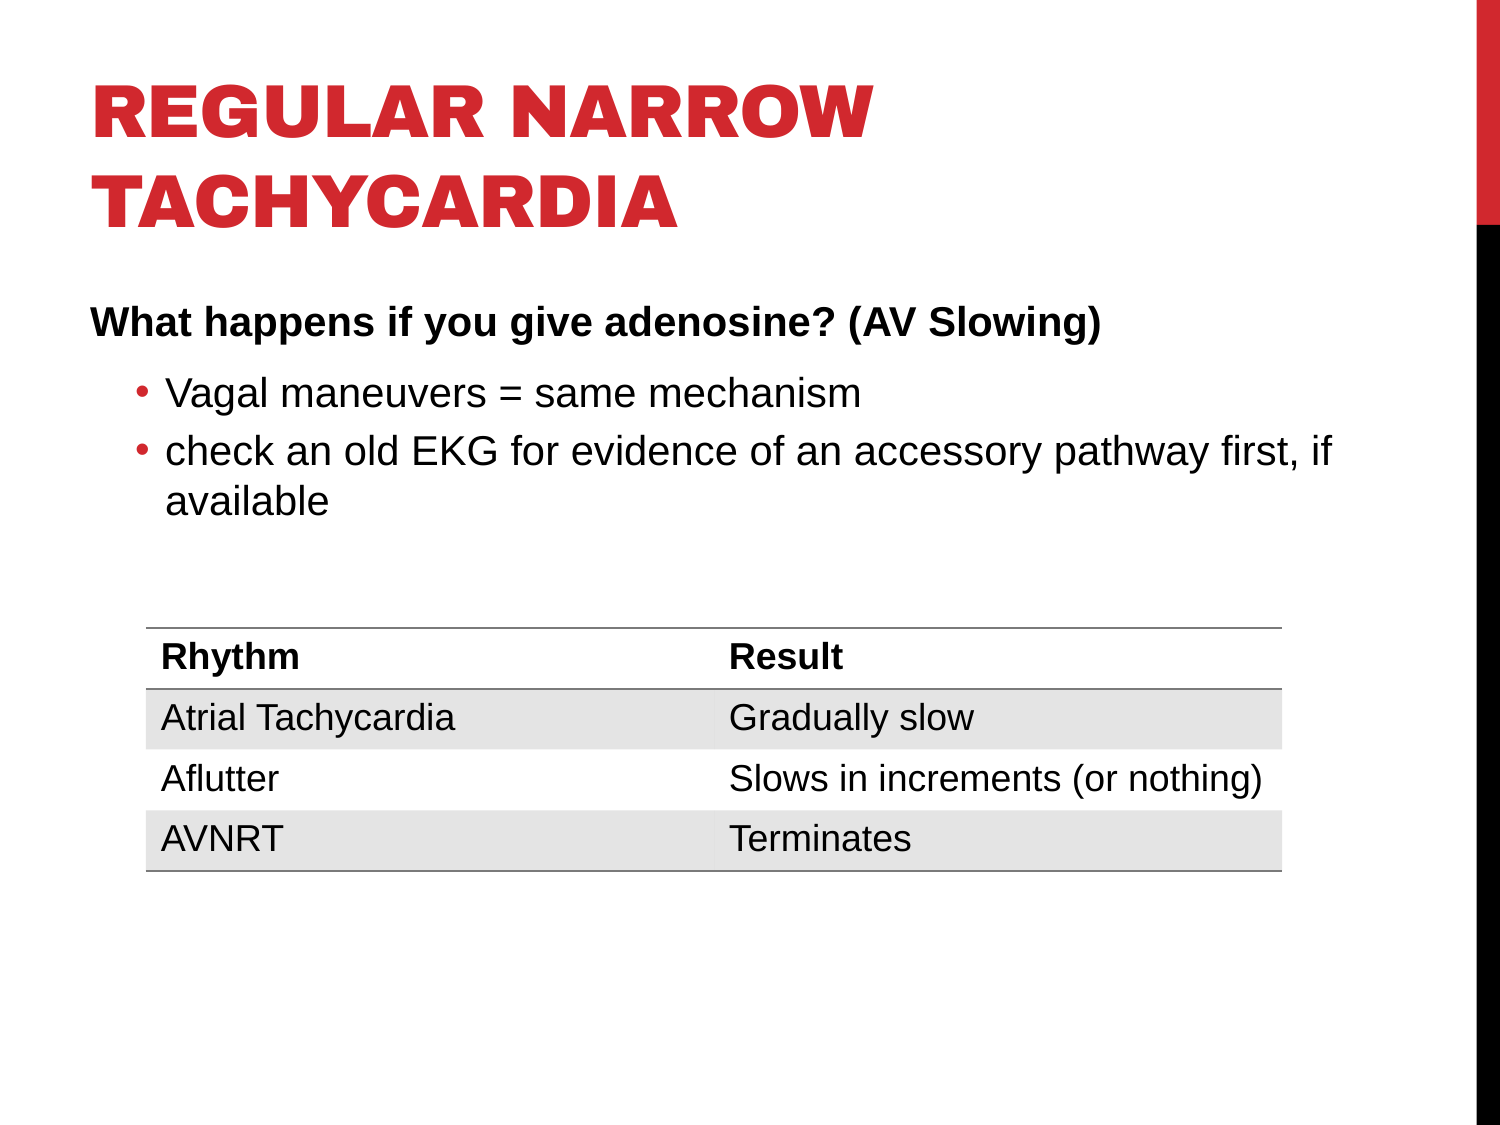

# REGULAR NARROW TACHYCARDIA
What happens if you give adenosine? (AV Slowing)
Vagal maneuvers = same mechanism
check an old EKG for evidence of an accessory pathway first, if available

| Rhythm | Result |
| --- | --- |
| Atrial Tachycardia | Gradually slow |
| Aflutter | Slows in increments (or nothing) |
| AVNRT | Terminates |